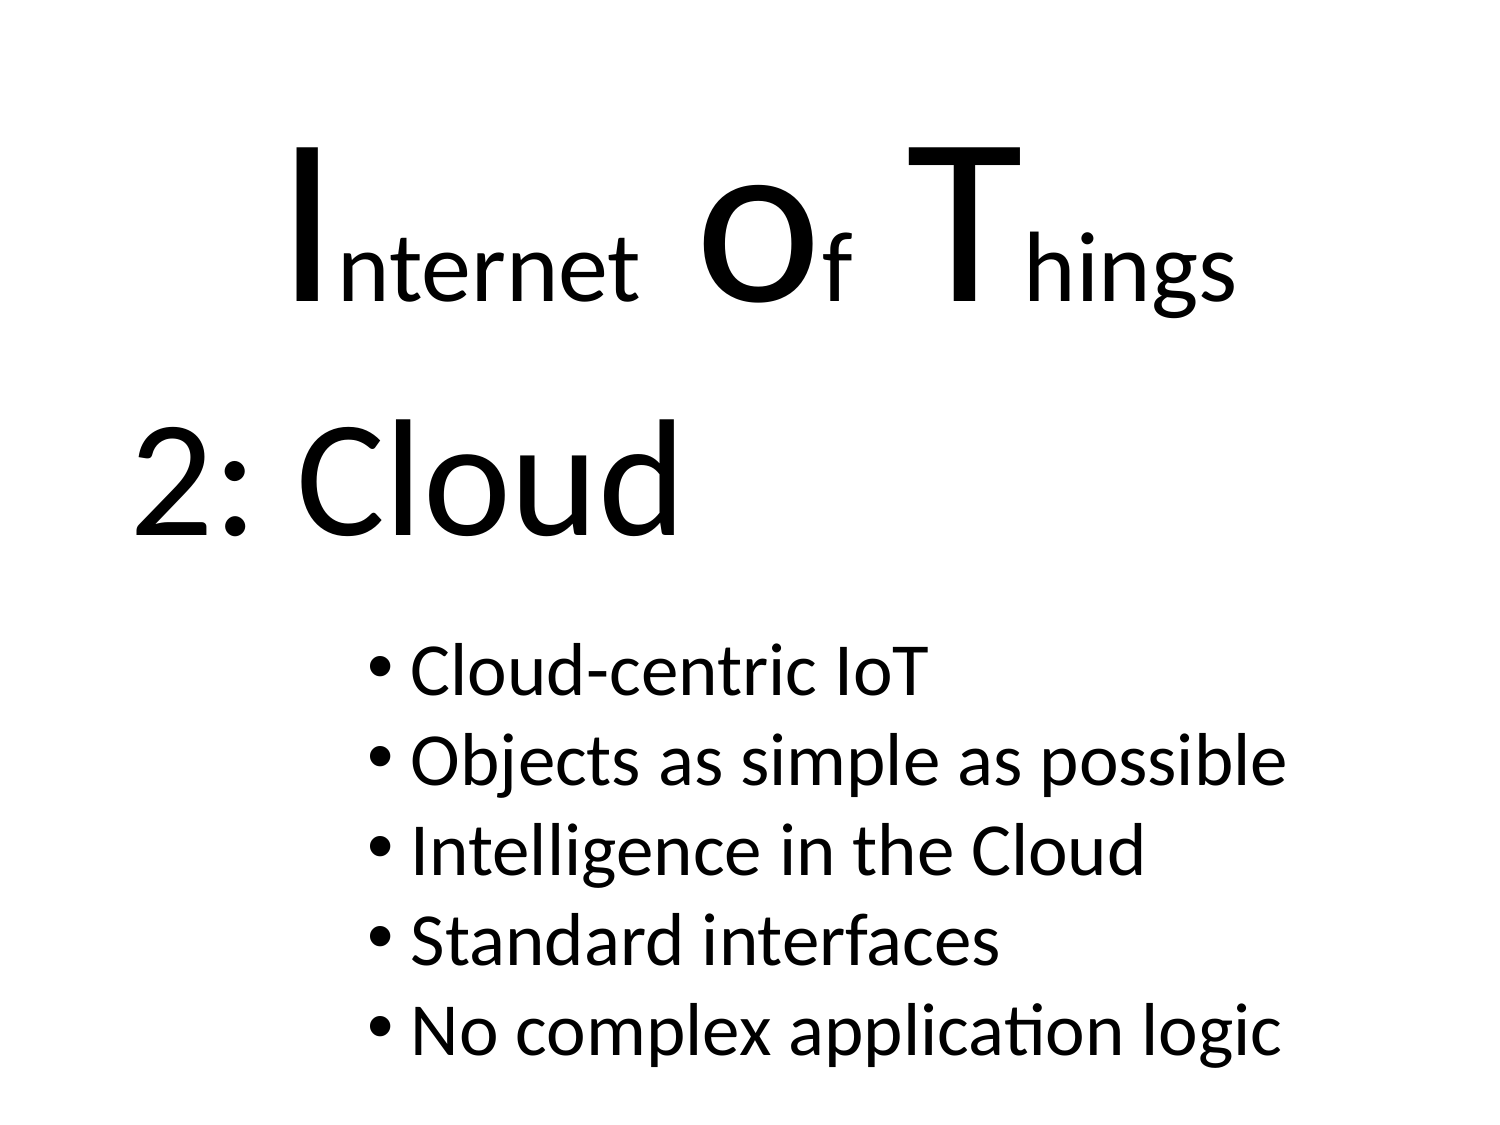

Internet of Things
2: Cloud
 Cloud-centric IoT
 Objects as simple as possible
 Intelligence in the Cloud
 Standard interfaces
 No complex application logic